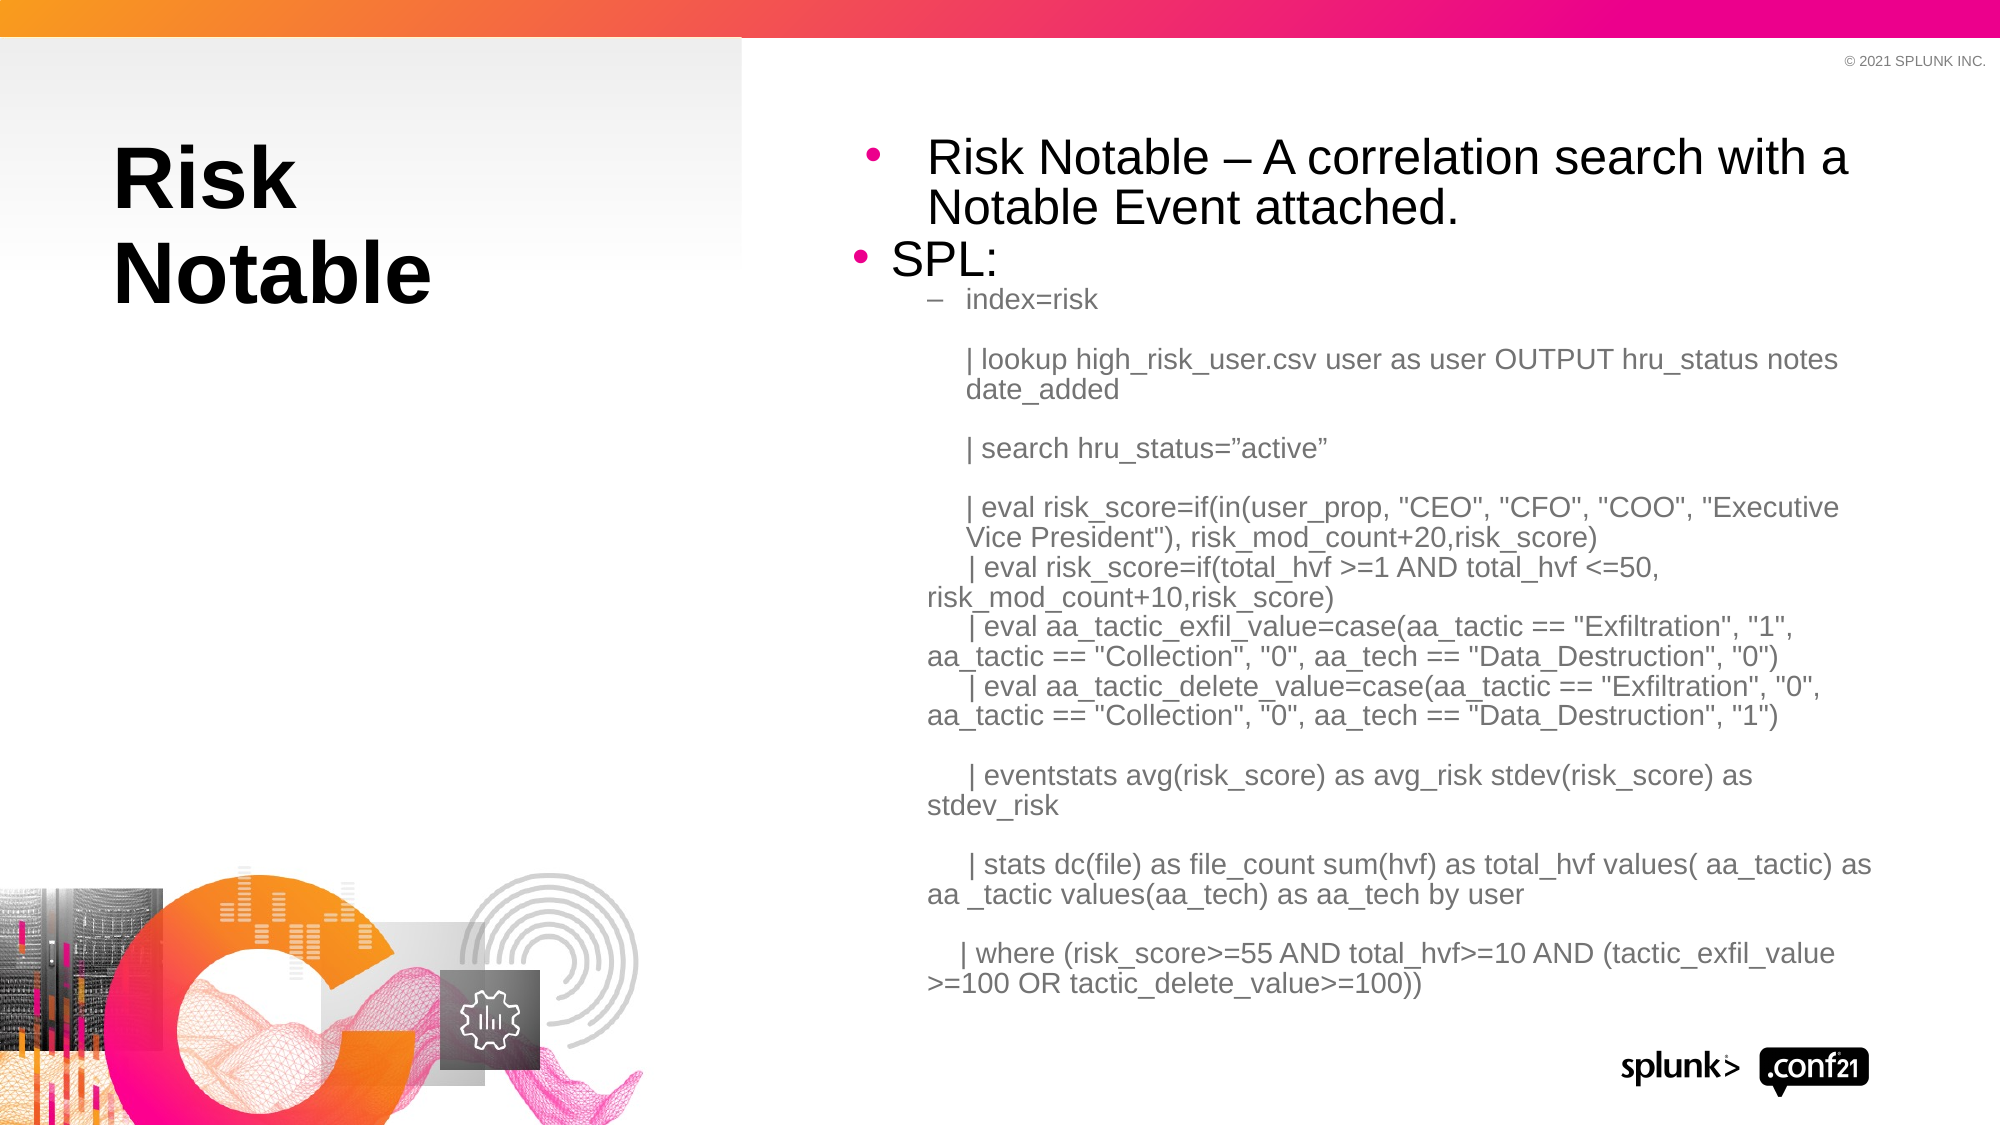

Risk Notable
Risk Notable – A correlation search with a Notable Event attached.
SPL:
index=risk
| lookup high_risk_user.csv user as user OUTPUT hru_status notes date_added
| search hru_status=”active”
| eval risk_score=if(in(user_prop, "CEO", "CFO", "COO", "Executive Vice President"), risk_mod_count+20,risk_score)
     | eval risk_score=if(total_hvf >=1 AND total_hvf <=50, risk_mod_count+10,risk_score)
     | eval aa_tactic_exfil_value=case(aa_tactic == "Exfiltration", "1", aa_tactic == "Collection", "0", aa_tech == "Data_Destruction", "0")
     | eval aa_tactic_delete_value=case(aa_tactic == "Exfiltration", "0", aa_tactic == "Collection", "0", aa_tech == "Data_Destruction", "1")
     | eventstats avg(risk_score) as avg_risk stdev(risk_score) as stdev_risk
     | stats dc(file) as file_count sum(hvf) as total_hvf values( aa_tactic) as aa _tactic values(aa_tech) as aa_tech by user
    | where (risk_score>=55 AND total_hvf>=10 AND (tactic_exfil_value >=100 OR tactic_delete_value>=100))